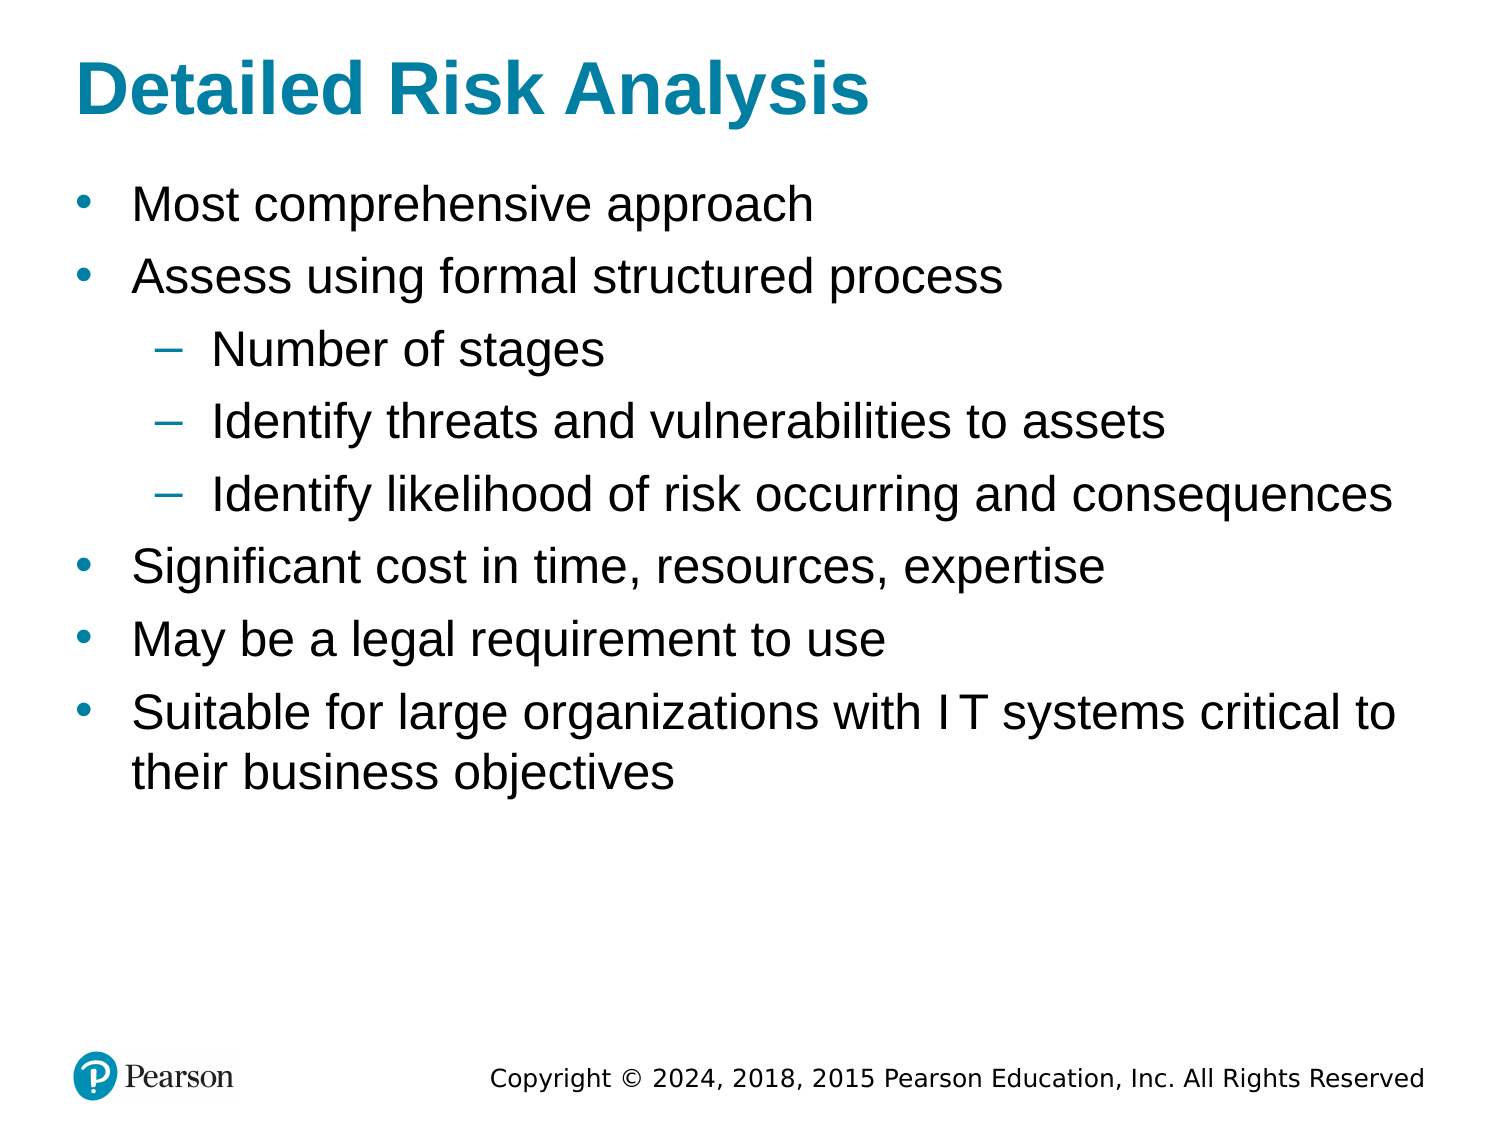

# Detailed Risk Analysis
Most comprehensive approach
Assess using formal structured process
Number of stages
Identify threats and vulnerabilities to assets
Identify likelihood of risk occurring and consequences
Significant cost in time, resources, expertise
May be a legal requirement to use
Suitable for large organizations with I T systems critical to their business objectives